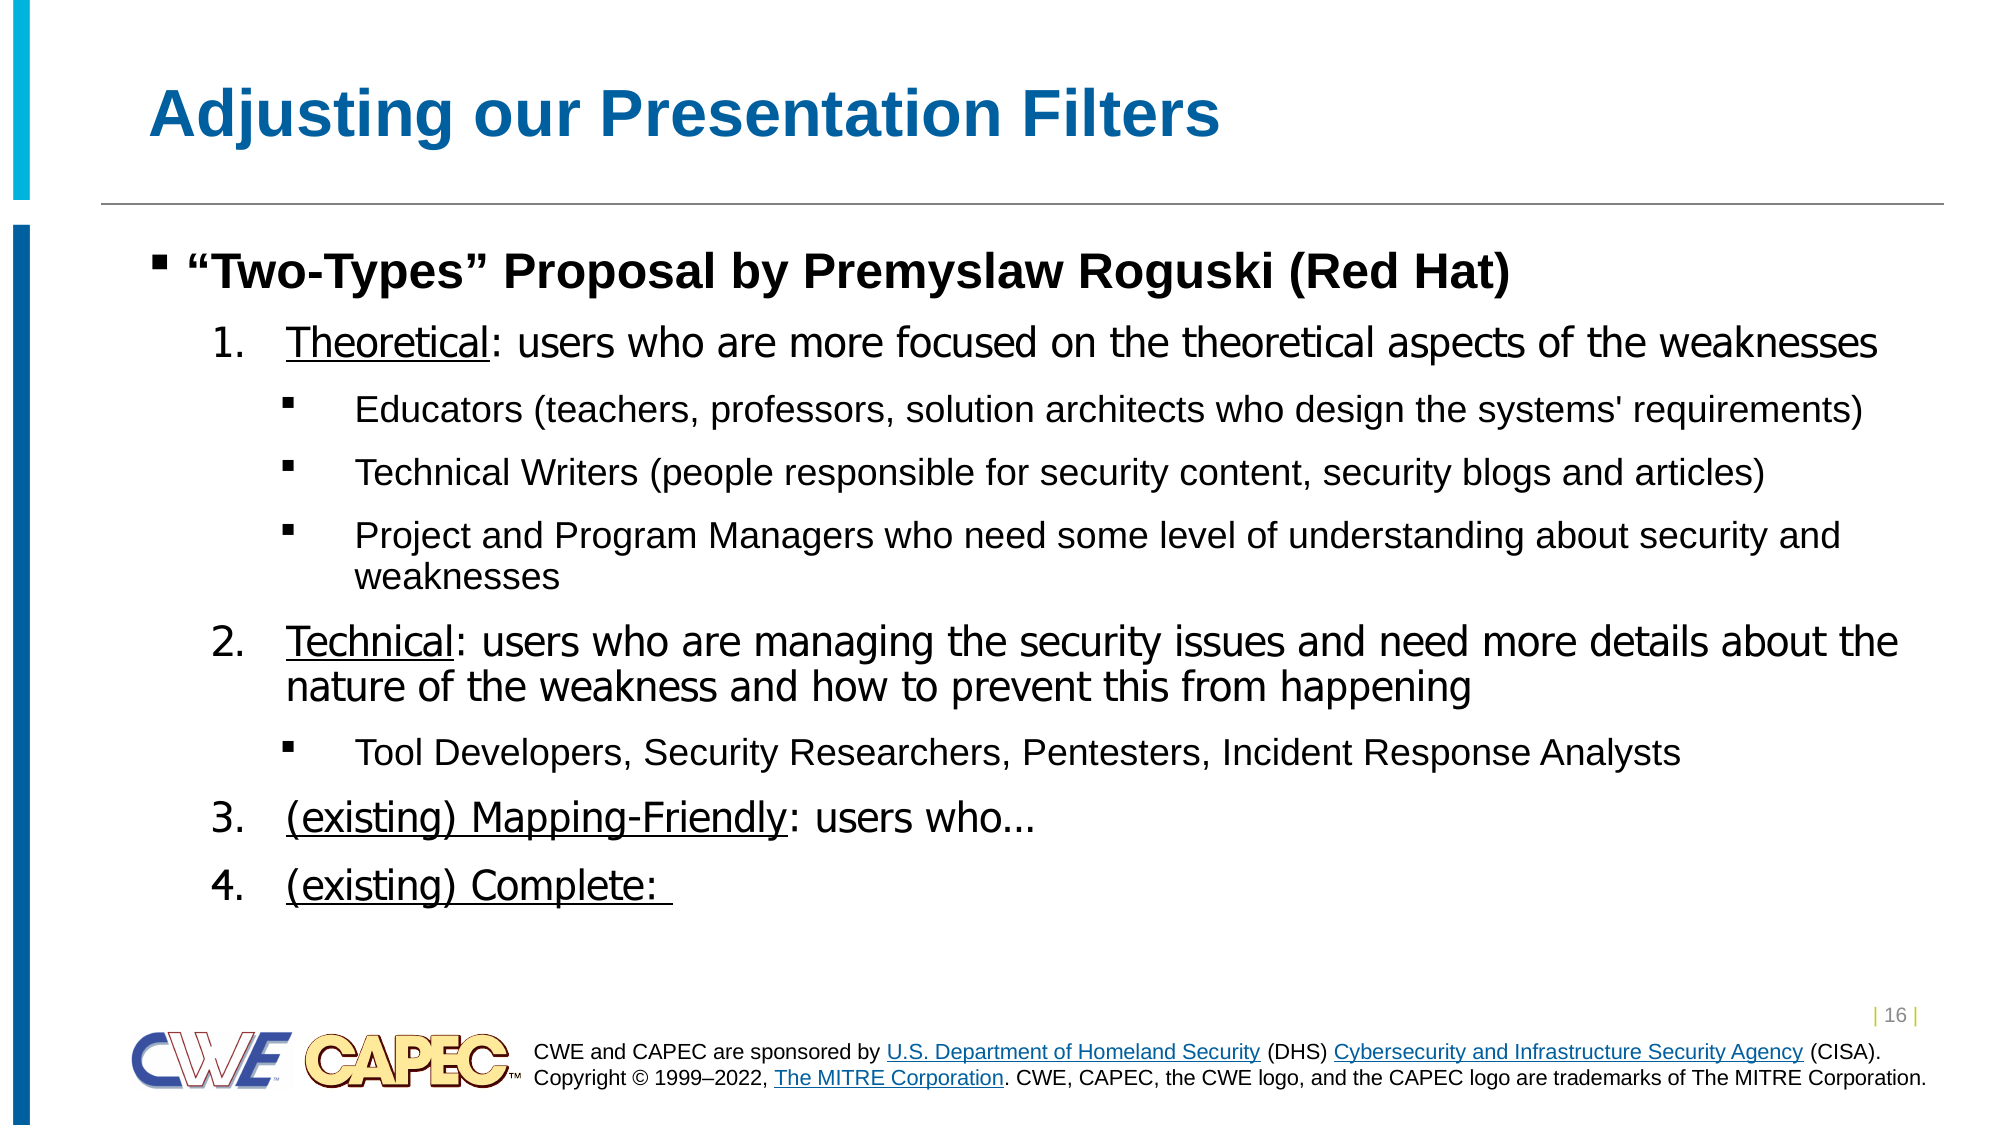

# Adjusting our Presentation Filters
“Two-Types” Proposal by Premyslaw Roguski (Red Hat)
Theoretical: users who are more focused on the theoretical aspects of the weaknesses
Educators (teachers, professors, solution architects who design the systems' requirements)
Technical Writers (people responsible for security content, security blogs and articles)
Project and Program Managers who need some level of understanding about security and weaknesses
Technical: users who are managing the security issues and need more details about the nature of the weakness and how to prevent this from happening
Tool Developers, Security Researchers, Pentesters, Incident Response Analysts
(existing) Mapping-Friendly: users who…
(existing) Complete:
| 16 |